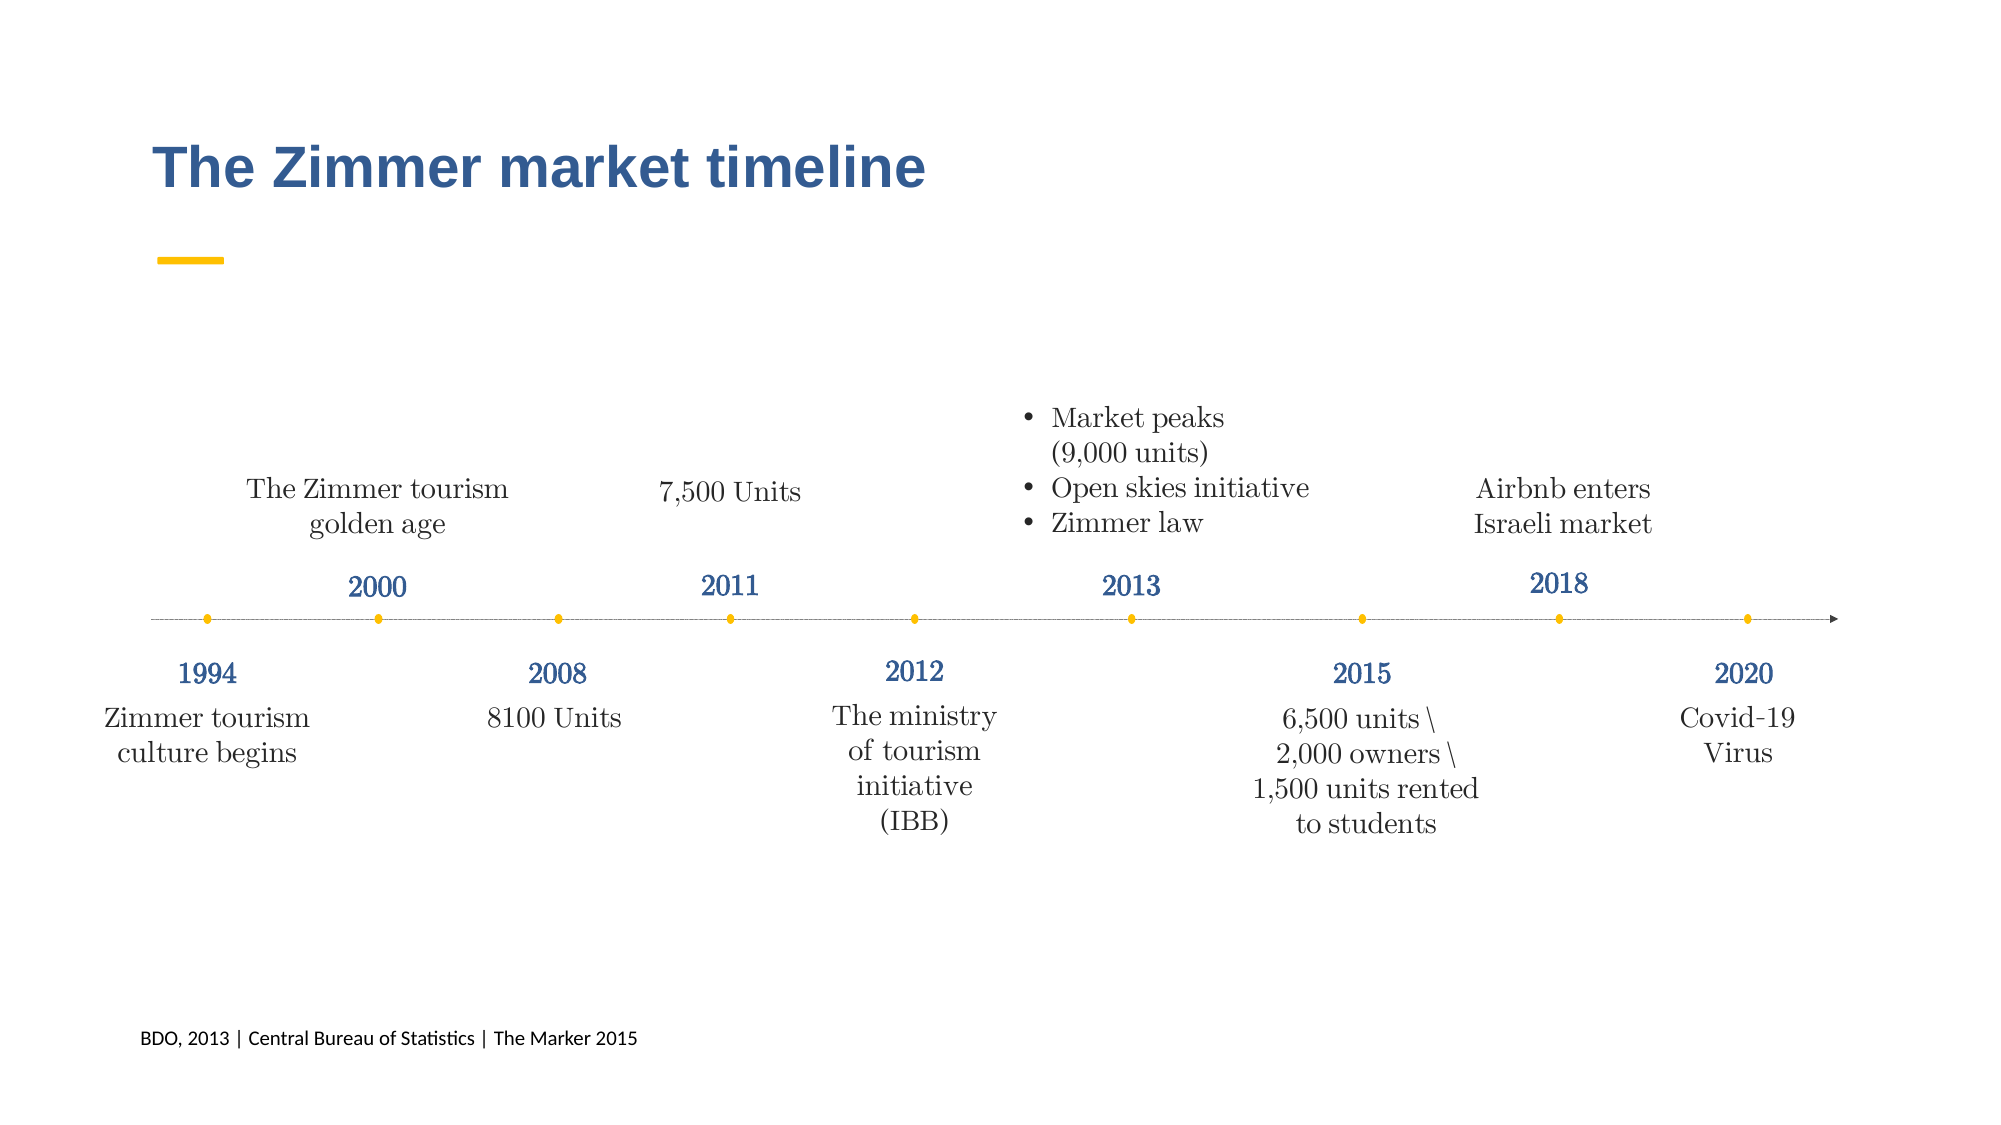

# The Zimmer market timeline

Market peaks
(9,000 units)
Open skies initiative
Zimmer law
2013
The Zimmer tourism golden age
2000
Airbnb enters Israeli market
2018
7,500 Units
2011

2012
The ministry
of tourism initiative
(IBB)
1994
Zimmer tourism culture begins
2008
8100 Units
2015
6,500 units \
2,000 owners \
1,500 units rented
to students
2020
Covid-19 Virus
BDO, 2013 | Central Bureau of Statistics | The Marker 2015